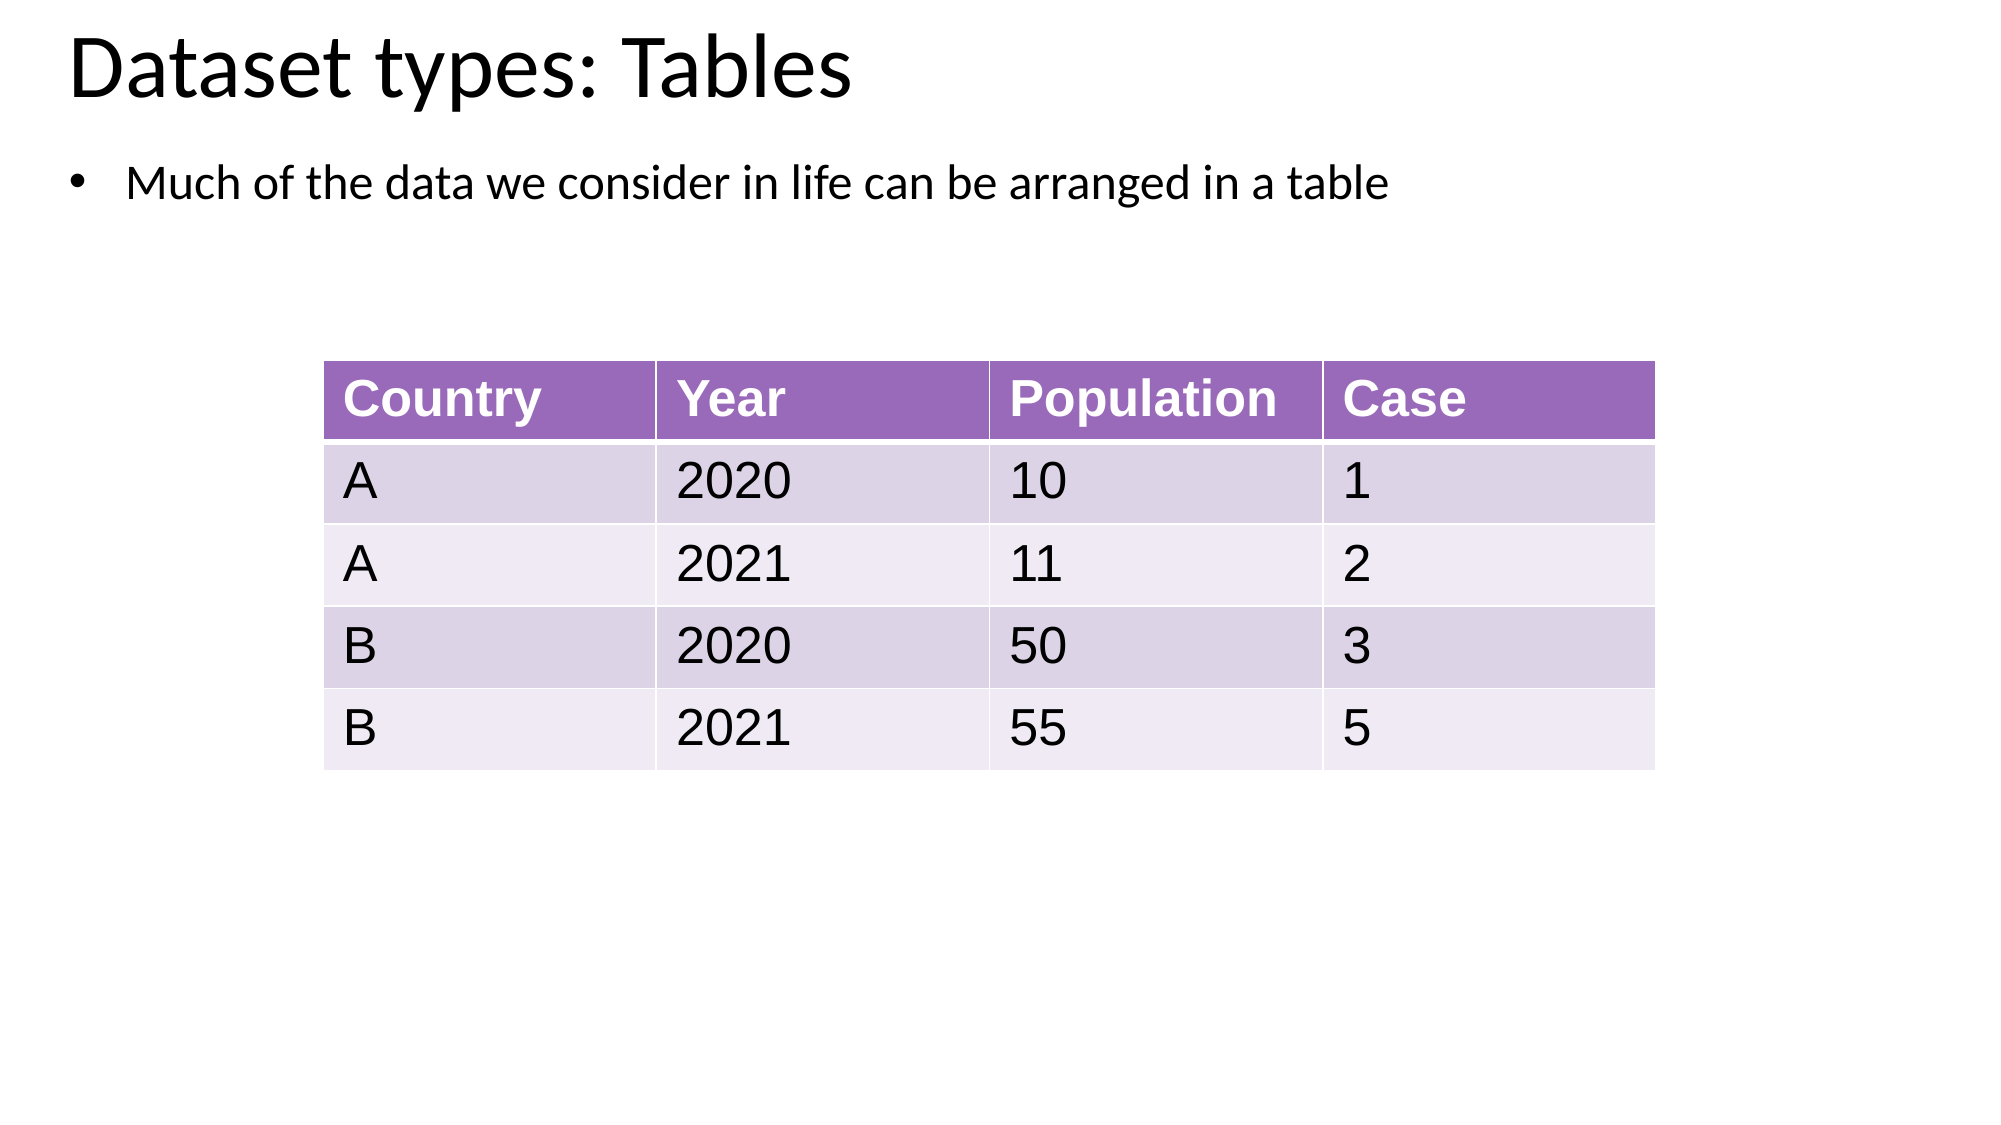

Dataset types: Tables
Much of the data we consider in life can be arranged in a table

| Country | Year | Population | Case |
| --- | --- | --- | --- |
| A | 2020 | 10 | 1 |
| A | 2021 | 11 | 2 |
| B | 2020 | 50 | 3 |
| B | 2021 | 55 | 5 |